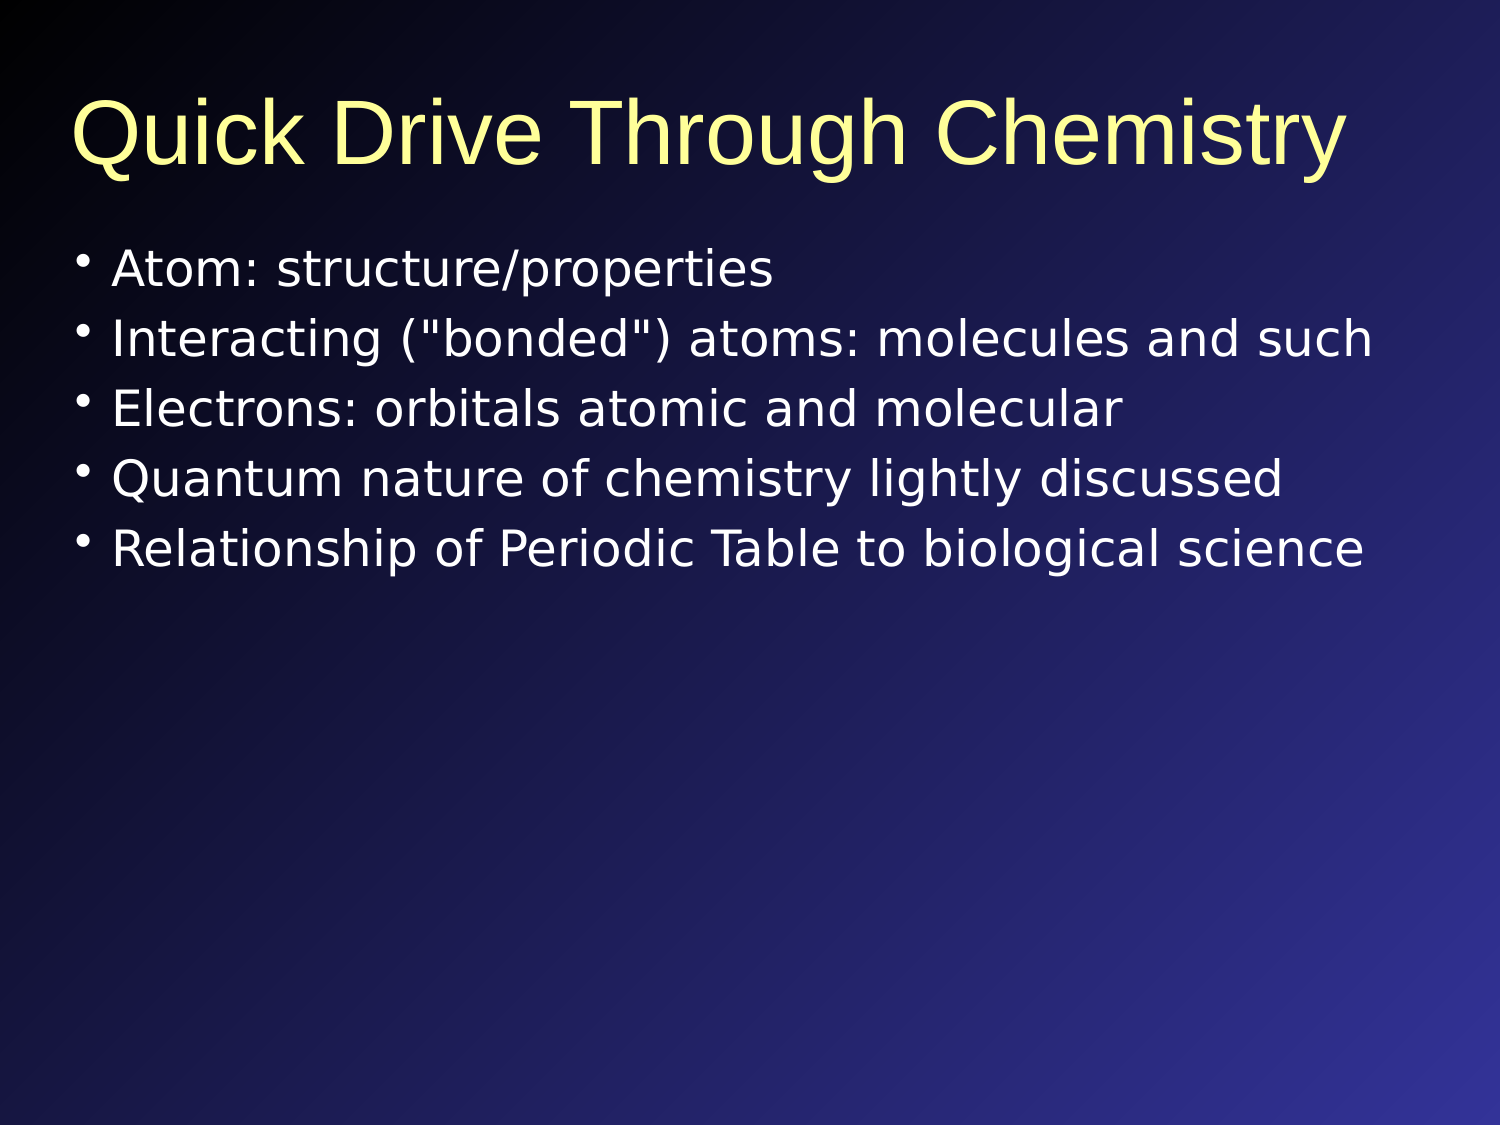

# Quick Drive Through Chemistry
Atom: structure/properties
Interacting ("bonded") atoms: molecules and such
Electrons: orbitals atomic and molecular
Quantum nature of chemistry lightly discussed
Relationship of Periodic Table to biological science